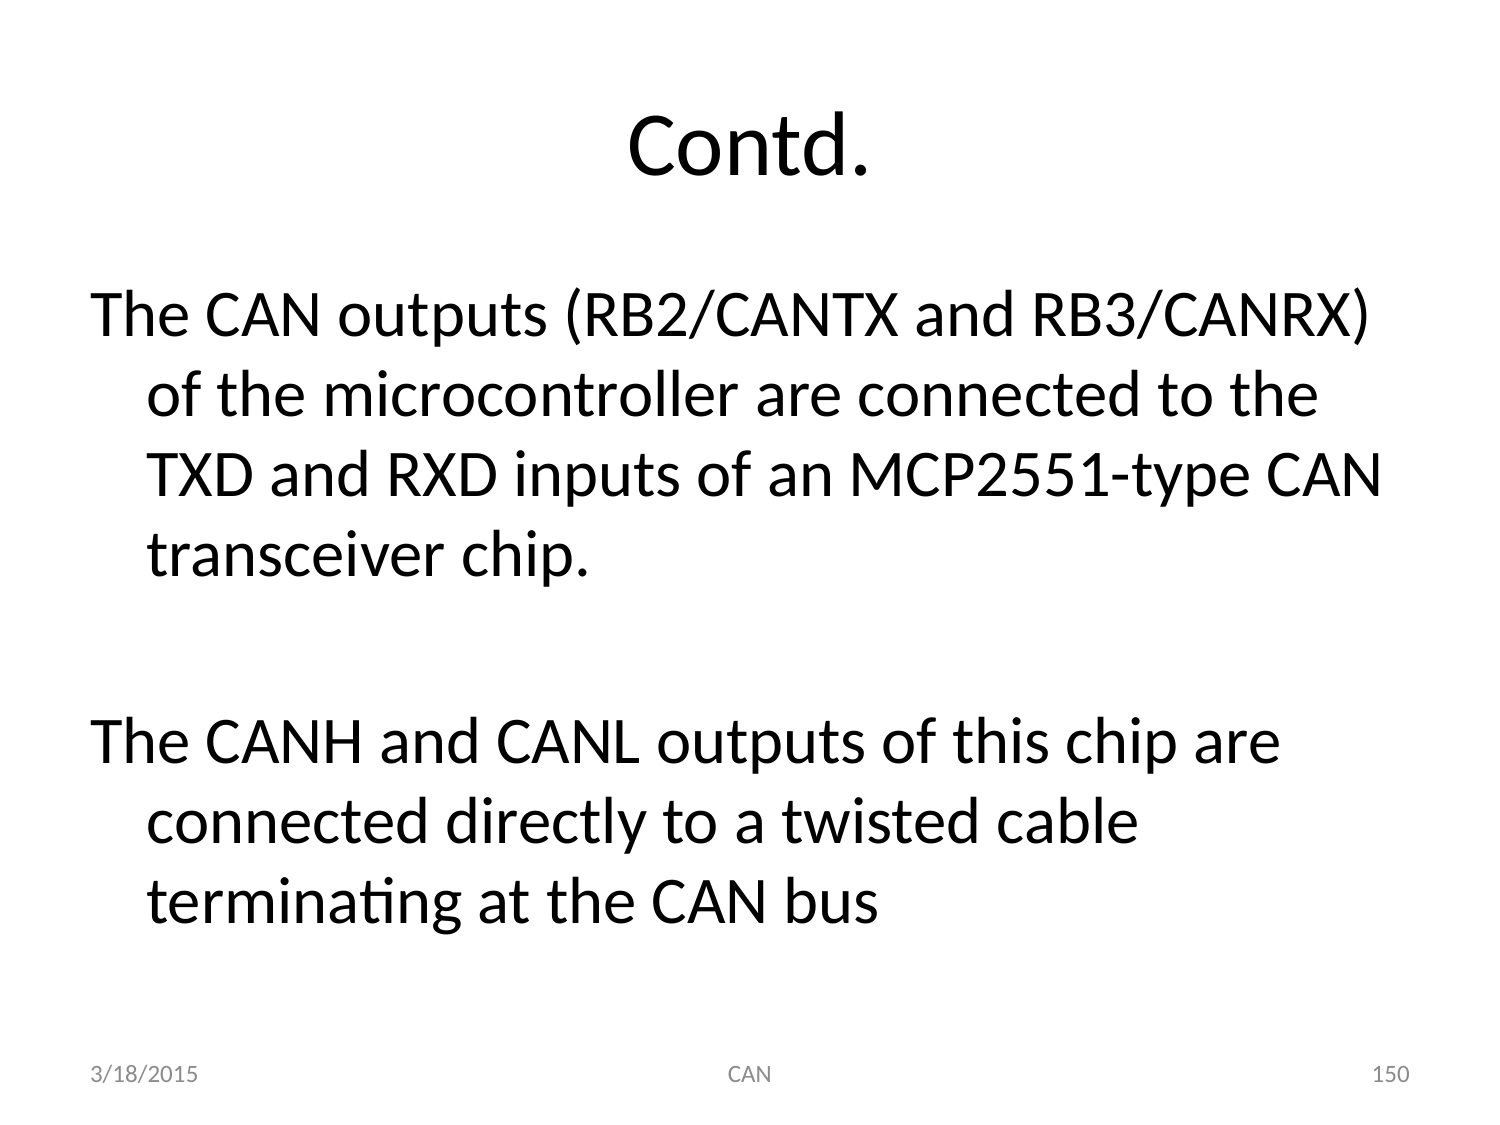

# Contd.
The CAN outputs (RB2/CANTX and RB3/CANRX) of the microcontroller are connected to the TXD and RXD inputs of an MCP2551-type CAN transceiver chip.

The CANH and CANL outputs of this chip are connected directly to a twisted cable terminating at the CAN bus

3/18/2015
CAN
150